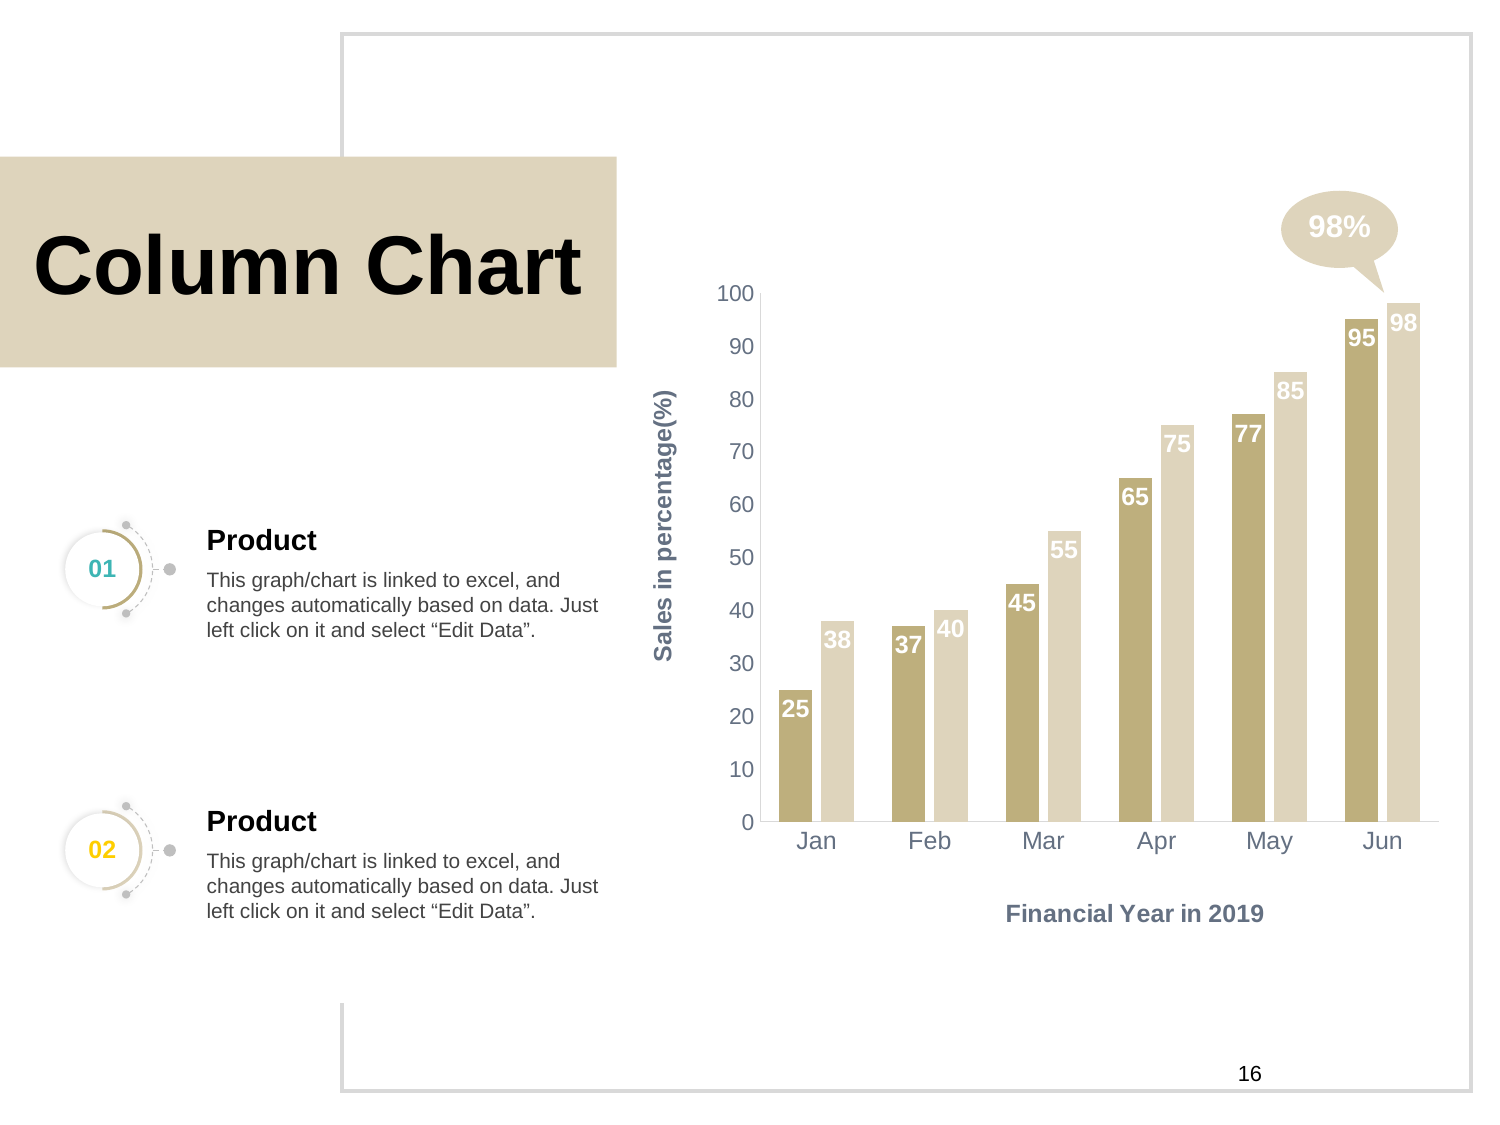

98%

### Chart

| Category | Product One | Product Two |
|---|---|---|
| Jan | 25.0 | 38.0 |
| Feb | 37.0 | 40.0 |
| Mar | 45.0 | 55.0 |
| Apr | 65.0 | 75.0 |
| May | 77.0 | 85.0 |
| Jun | 95.0 | 98.0 |
Column Chart
Product
This graph/chart is linked to excel, and changes automatically based on data. Just left click on it and select “Edit Data”.

01
Product
This graph/chart is linked to excel, and changes automatically based on data. Just left click on it and select “Edit Data”.

02
16